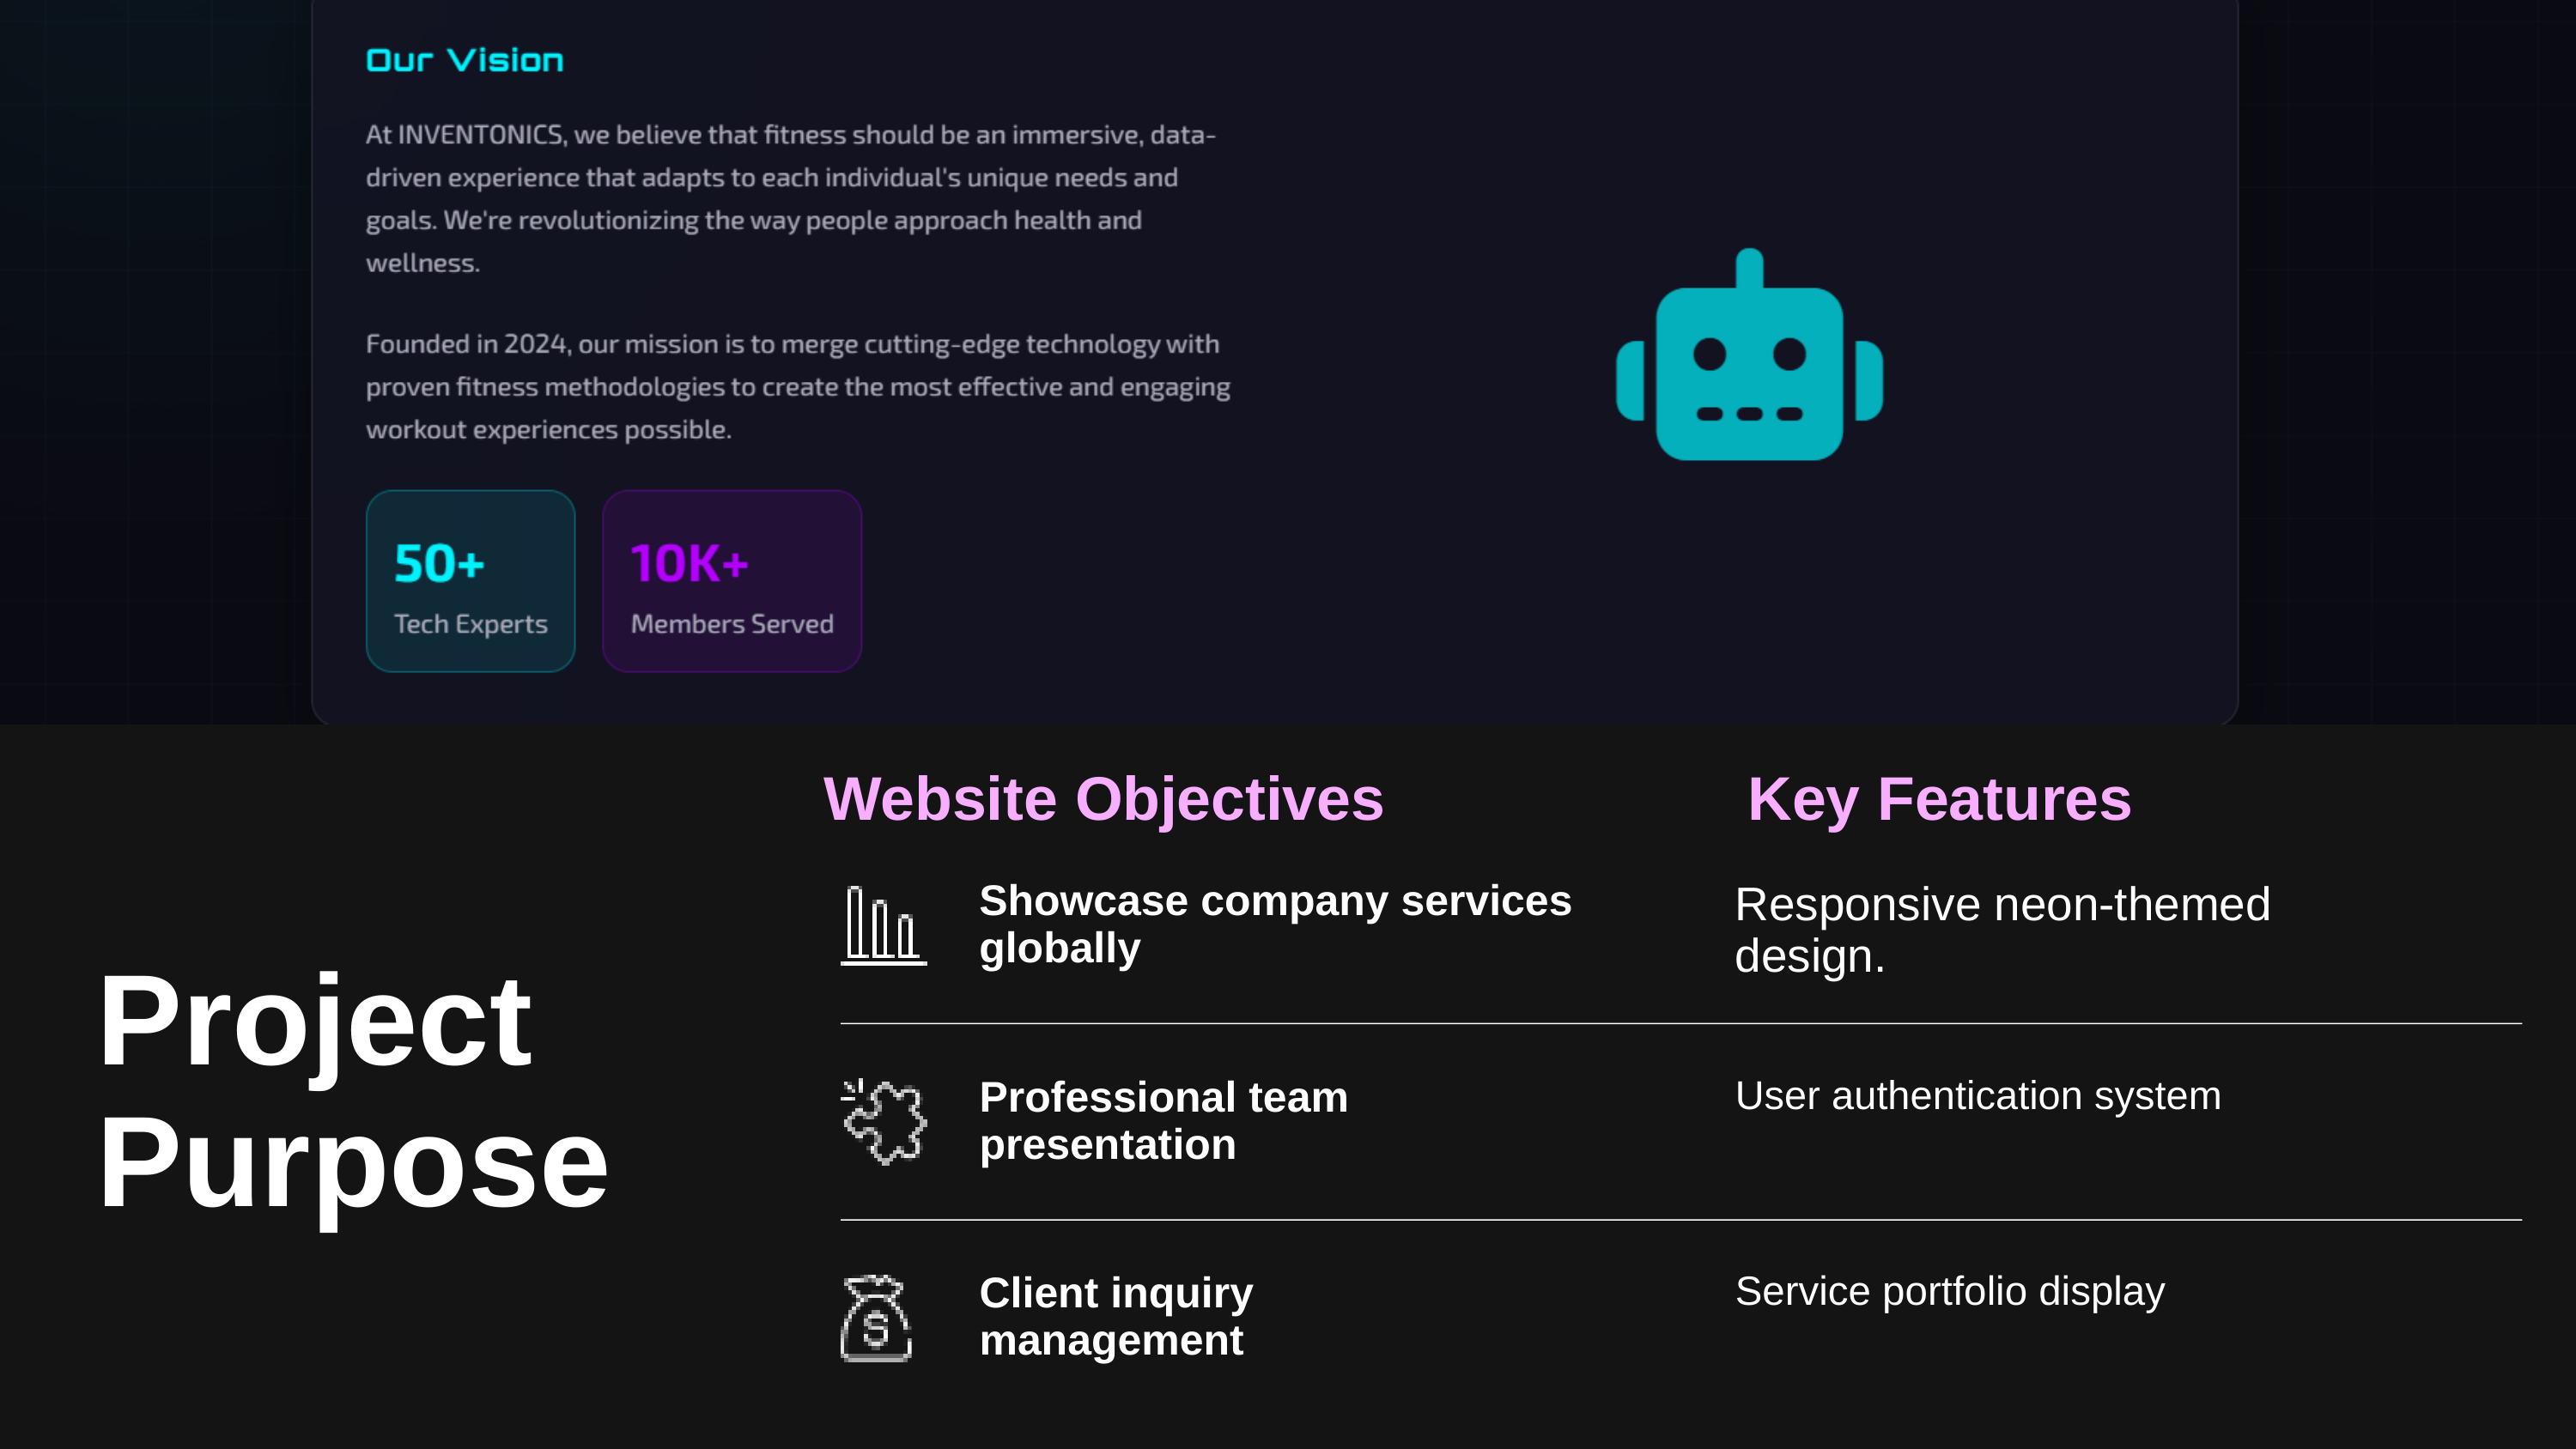

Website Objectives
Key Features
Showcase company services globally

Responsive neon-themed design.

Project Purpose

Professional team presentation
User authentication system

Service portfolio display

Client inquiry management